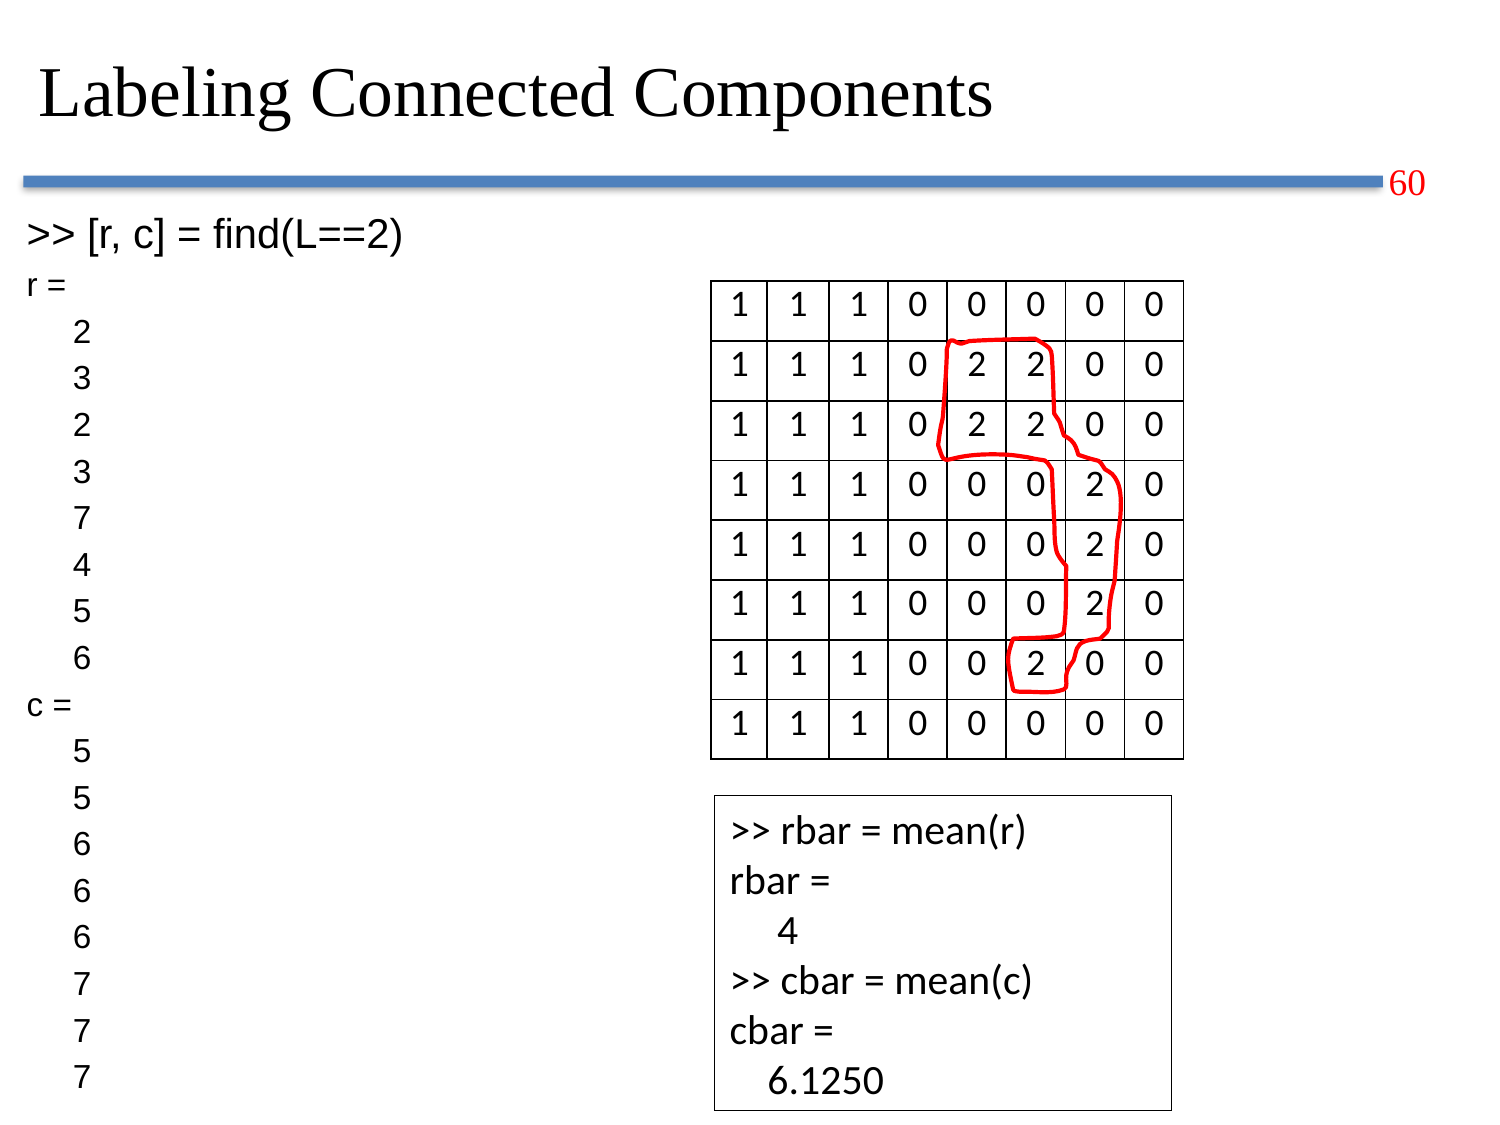

# Labeling Connected Components
>> [r, c] = find(L==2)
r =
     2
     3
     2
     3
     7
     4
     5
     6
c =
     5
     5
     6
     6
     6
     7
     7
     7
| 1 | 1 | 1 | 0 | 0 | 0 | 0 | 0 |
| --- | --- | --- | --- | --- | --- | --- | --- |
| 1 | 1 | 1 | 0 | 2 | 2 | 0 | 0 |
| 1 | 1 | 1 | 0 | 2 | 2 | 0 | 0 |
| 1 | 1 | 1 | 0 | 0 | 0 | 2 | 0 |
| 1 | 1 | 1 | 0 | 0 | 0 | 2 | 0 |
| 1 | 1 | 1 | 0 | 0 | 0 | 2 | 0 |
| 1 | 1 | 1 | 0 | 0 | 2 | 0 | 0 |
| 1 | 1 | 1 | 0 | 0 | 0 | 0 | 0 |

>> rbar = mean(r)
rbar =
     4
>> cbar = mean(c)
cbar =
    6.1250